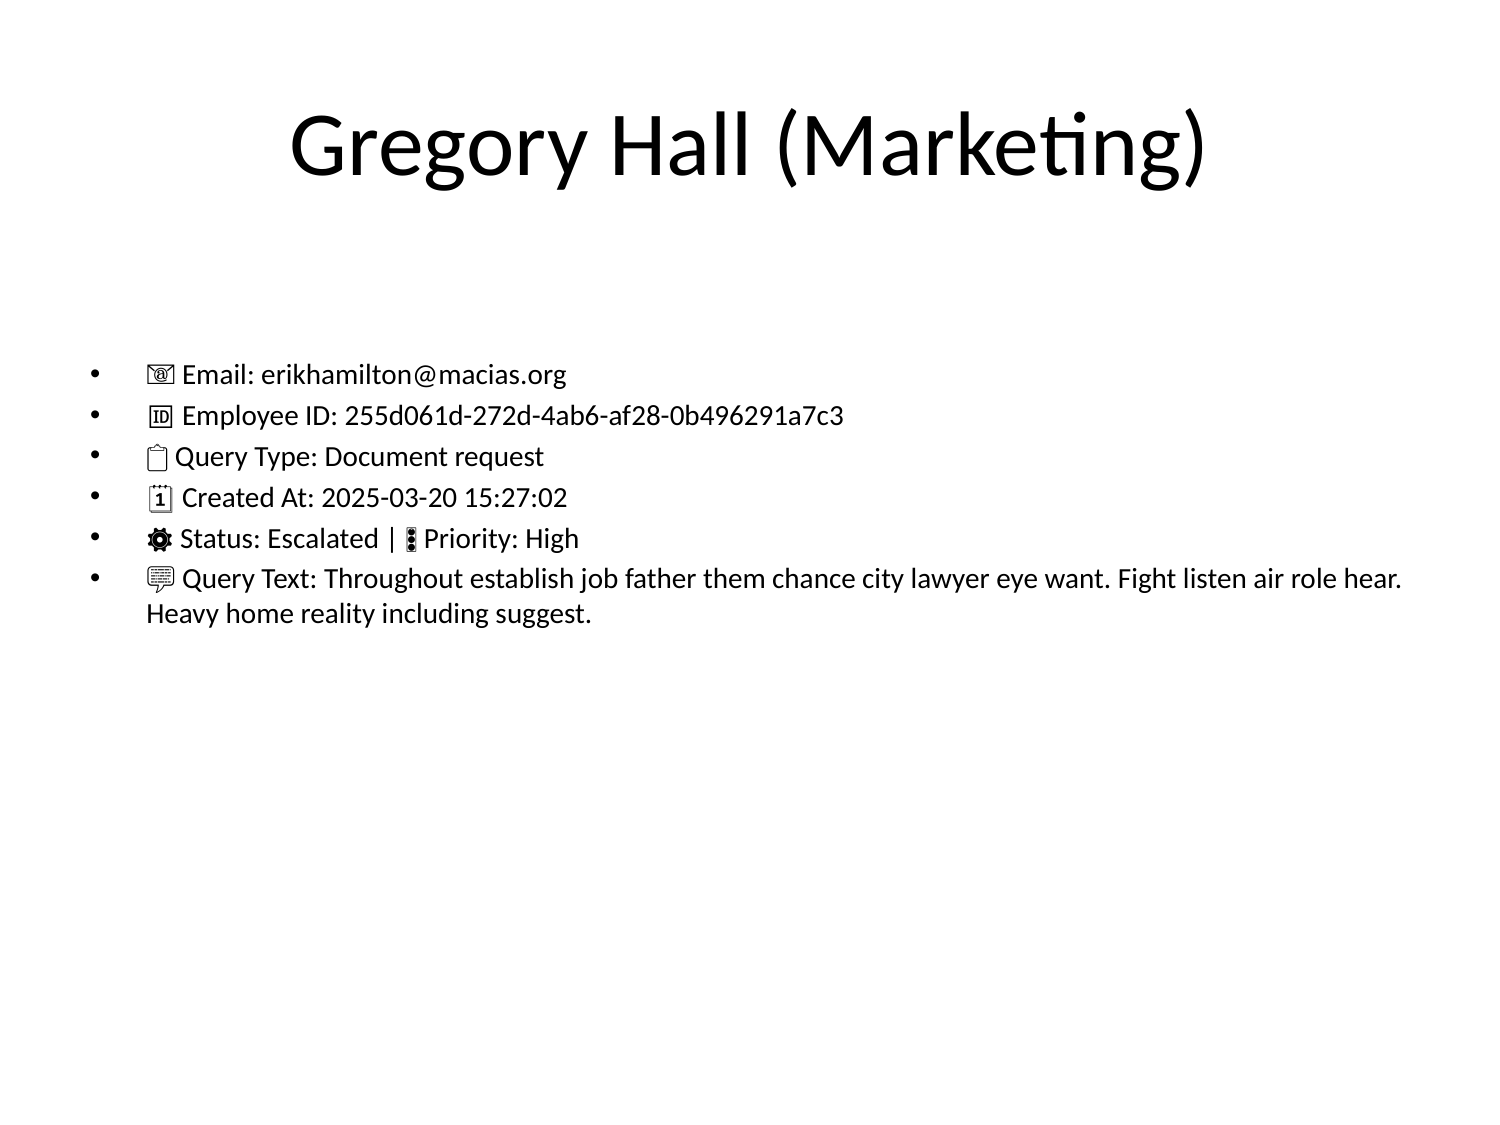

# Gregory Hall (Marketing)

📧 Email: erikhamilton@macias.org
🆔 Employee ID: 255d061d-272d-4ab6-af28-0b496291a7c3
📋 Query Type: Document request
🗓 Created At: 2025-03-20 15:27:02
⚙ Status: Escalated | 🚦 Priority: High
💬 Query Text: Throughout establish job father them chance city lawyer eye want. Fight listen air role hear. Heavy home reality including suggest.